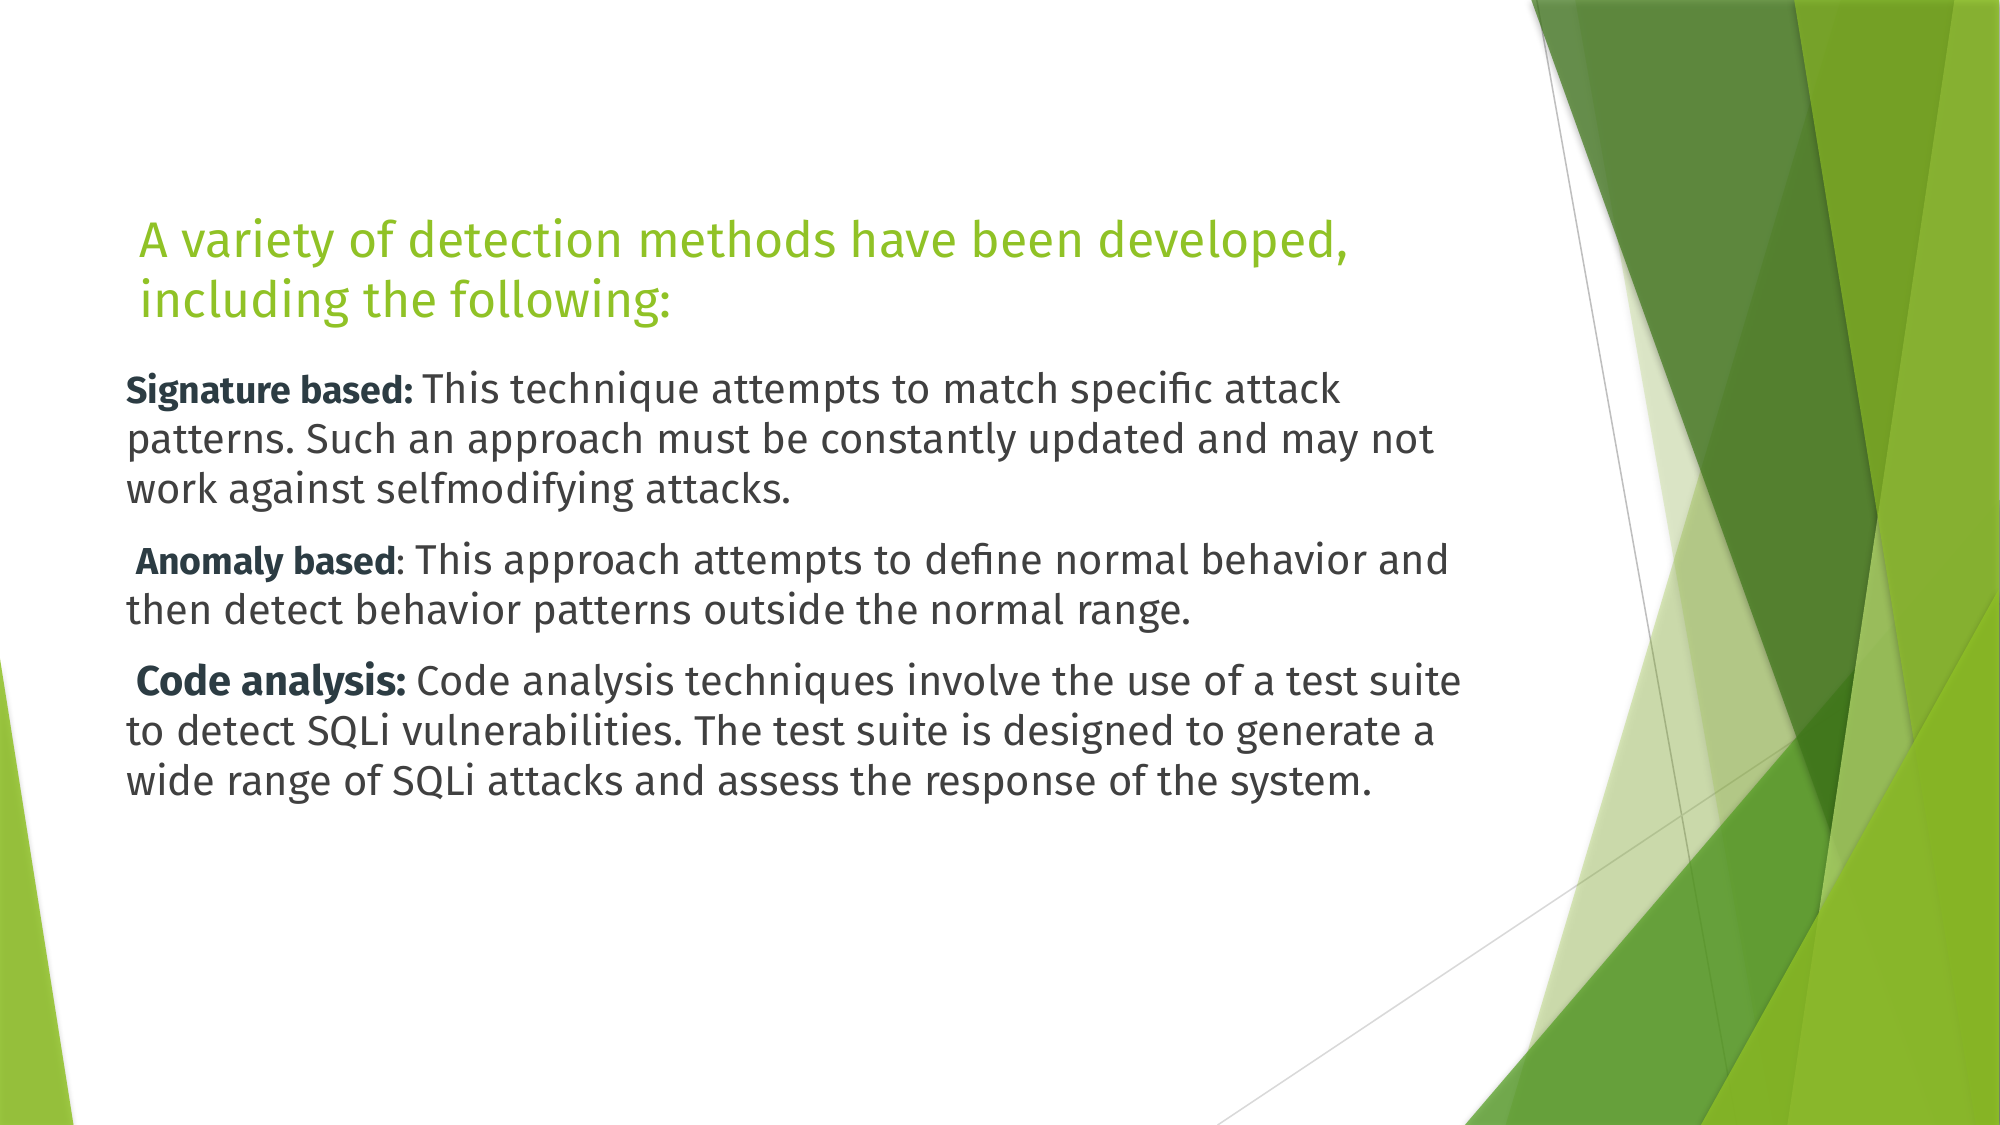

# A variety of detection methods have been developed, including the following:
Signature based: This technique attempts to match specific attack patterns. Such an approach must be constantly updated and may not work against selfmodifying attacks.
 Anomaly based: This approach attempts to define normal behavior and then detect behavior patterns outside the normal range.
 Code analysis: Code analysis techniques involve the use of a test suite to detect SQLi vulnerabilities. The test suite is designed to generate a wide range of SQLi attacks and assess the response of the system.